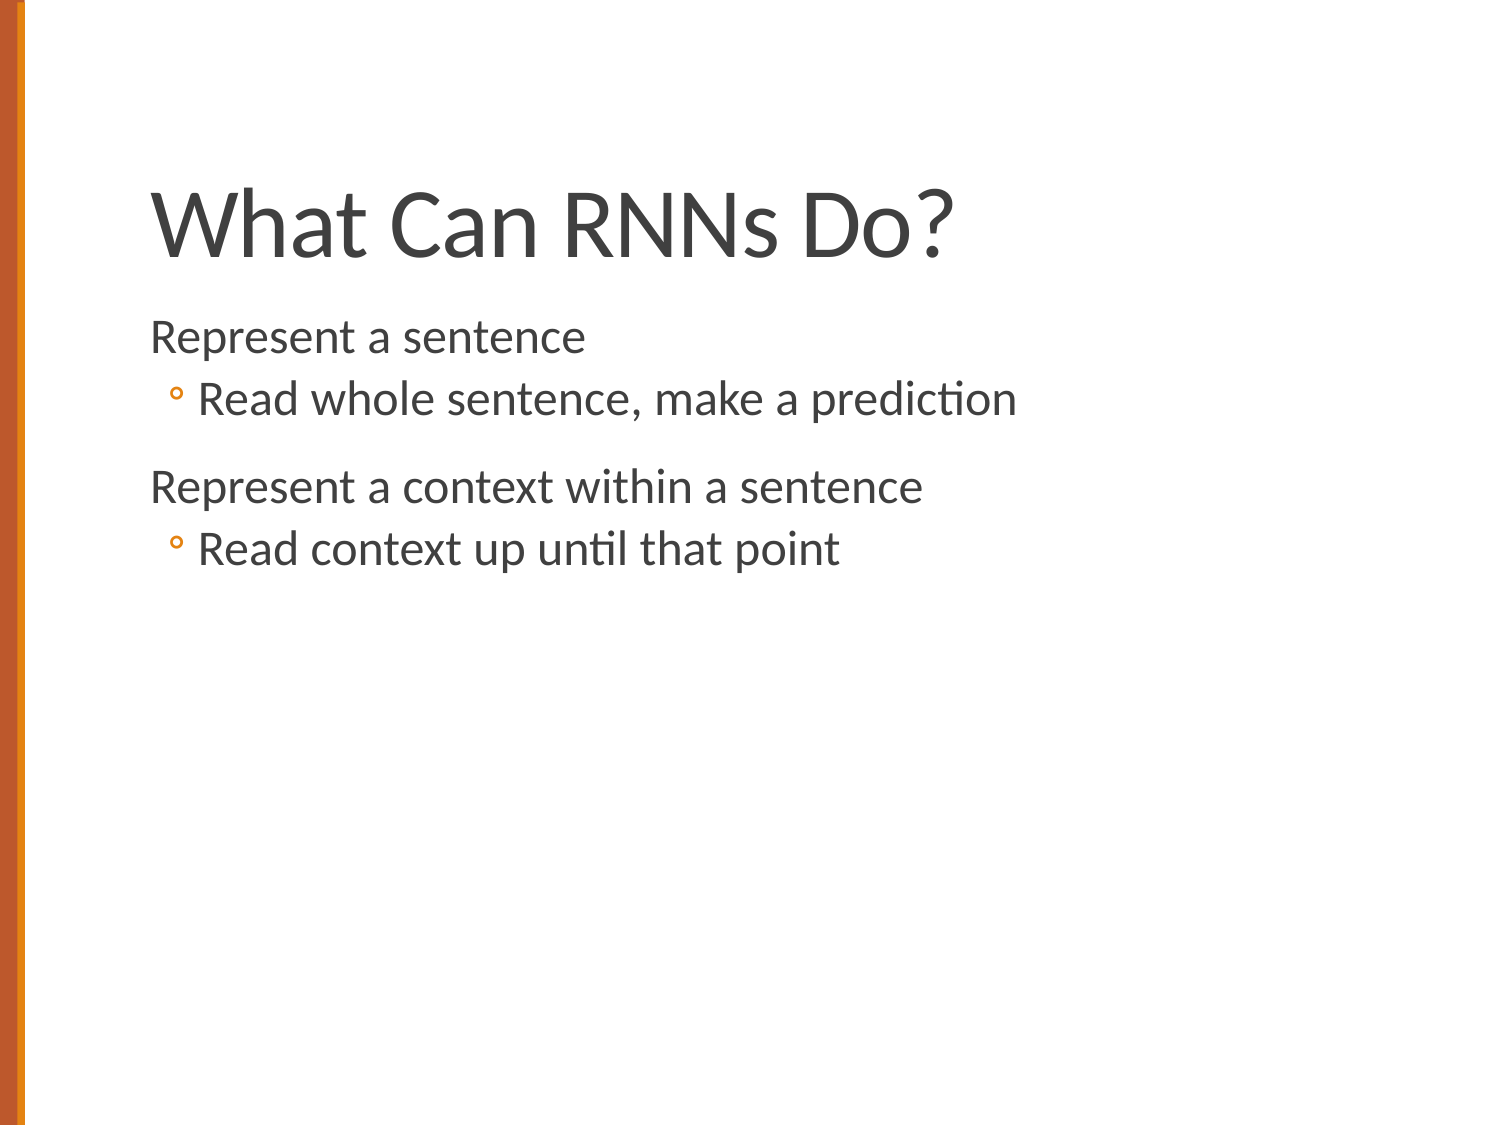

# What Can RNNs Do?
Represent a sentence
Read whole sentence, make a prediction
Represent a context within a sentence
Read context up until that point